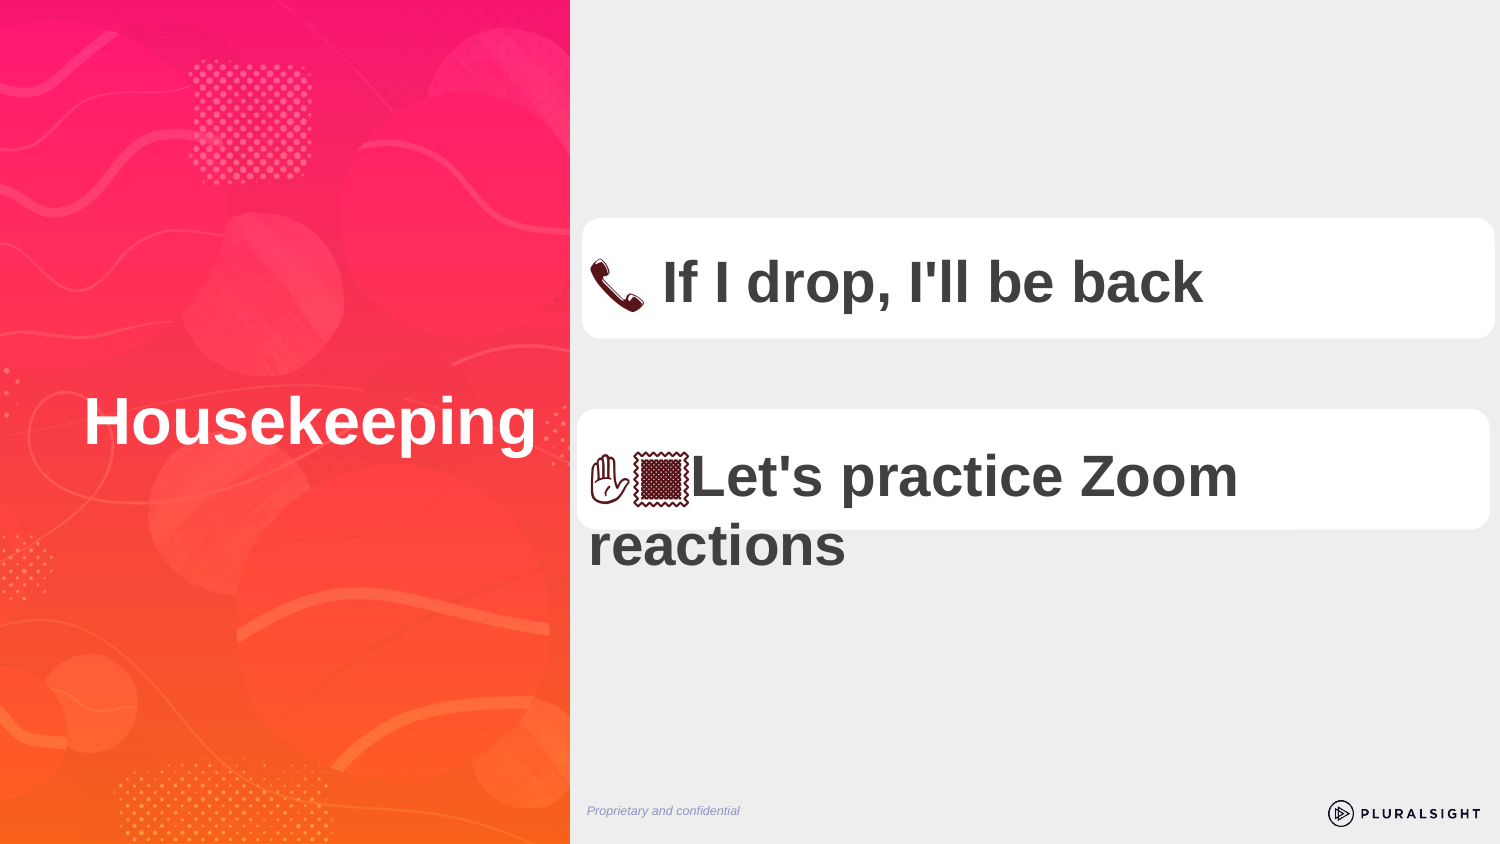

📞 If I drop, I'll be back
# Housekeeping

✋🏾Let's practice Zoom reactions